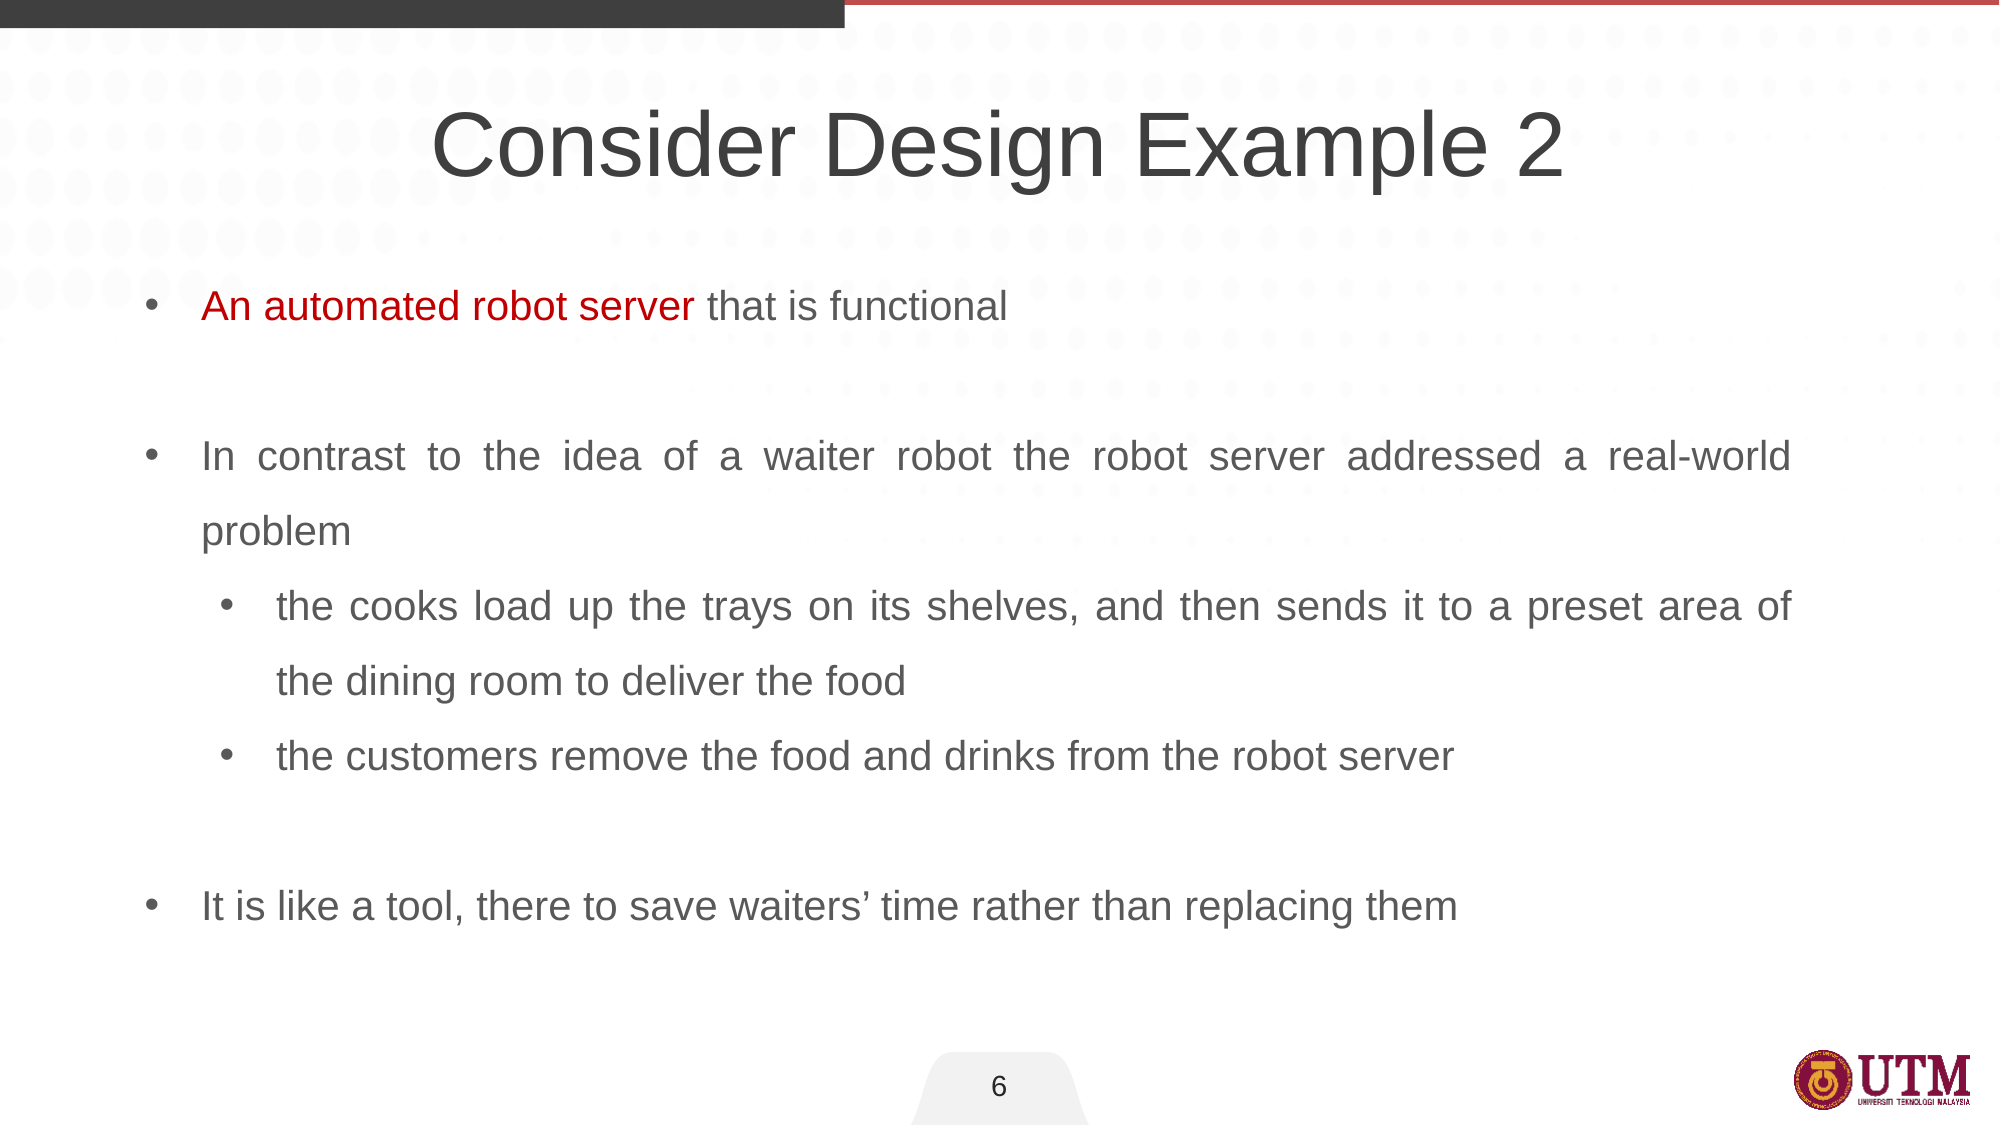

Consider Design Example 2
An automated robot server that is functional

In contrast to the idea of a waiter robot the robot server addressed a real-world problem
the cooks load up the trays on its shelves, and then sends it to a preset area of the dining room to deliver the food
the customers remove the food and drinks from the robot server

It is like a tool, there to save waiters’ time rather than replacing them

6